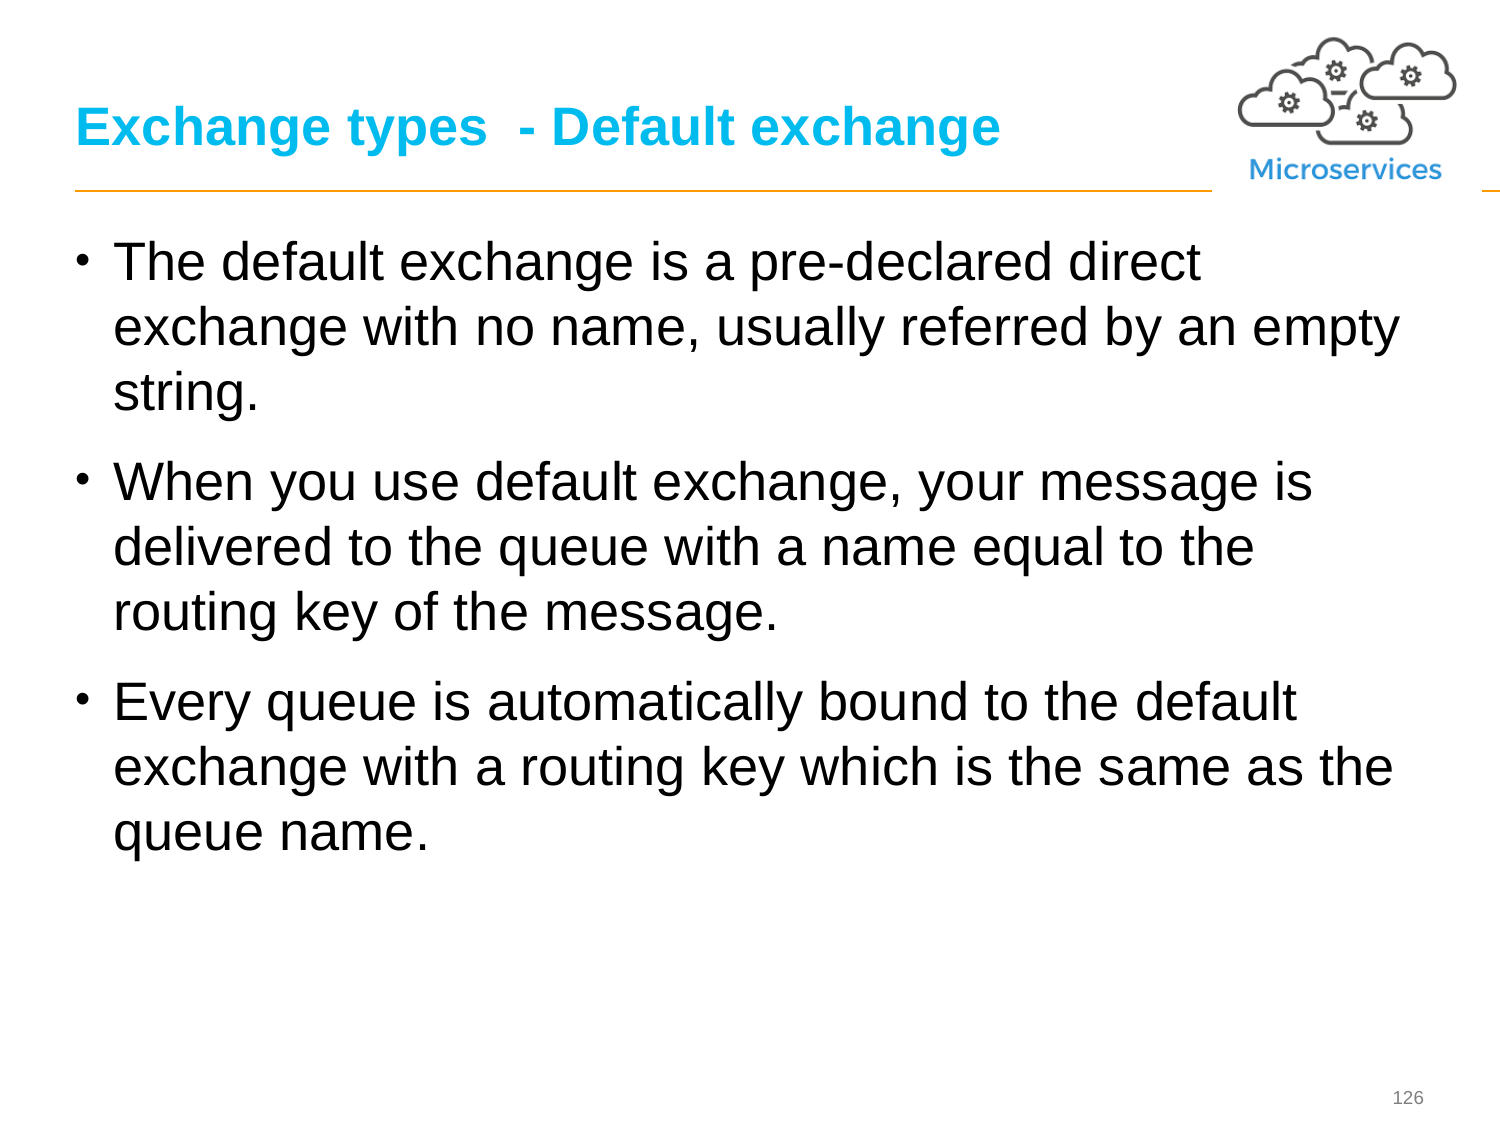

# Exchange types  - Default exchange
The default exchange is a pre-declared direct exchange with no name, usually referred by an empty string.
When you use default exchange, your message is delivered to the queue with a name equal to the routing key of the message.
Every queue is automatically bound to the default exchange with a routing key which is the same as the queue name.